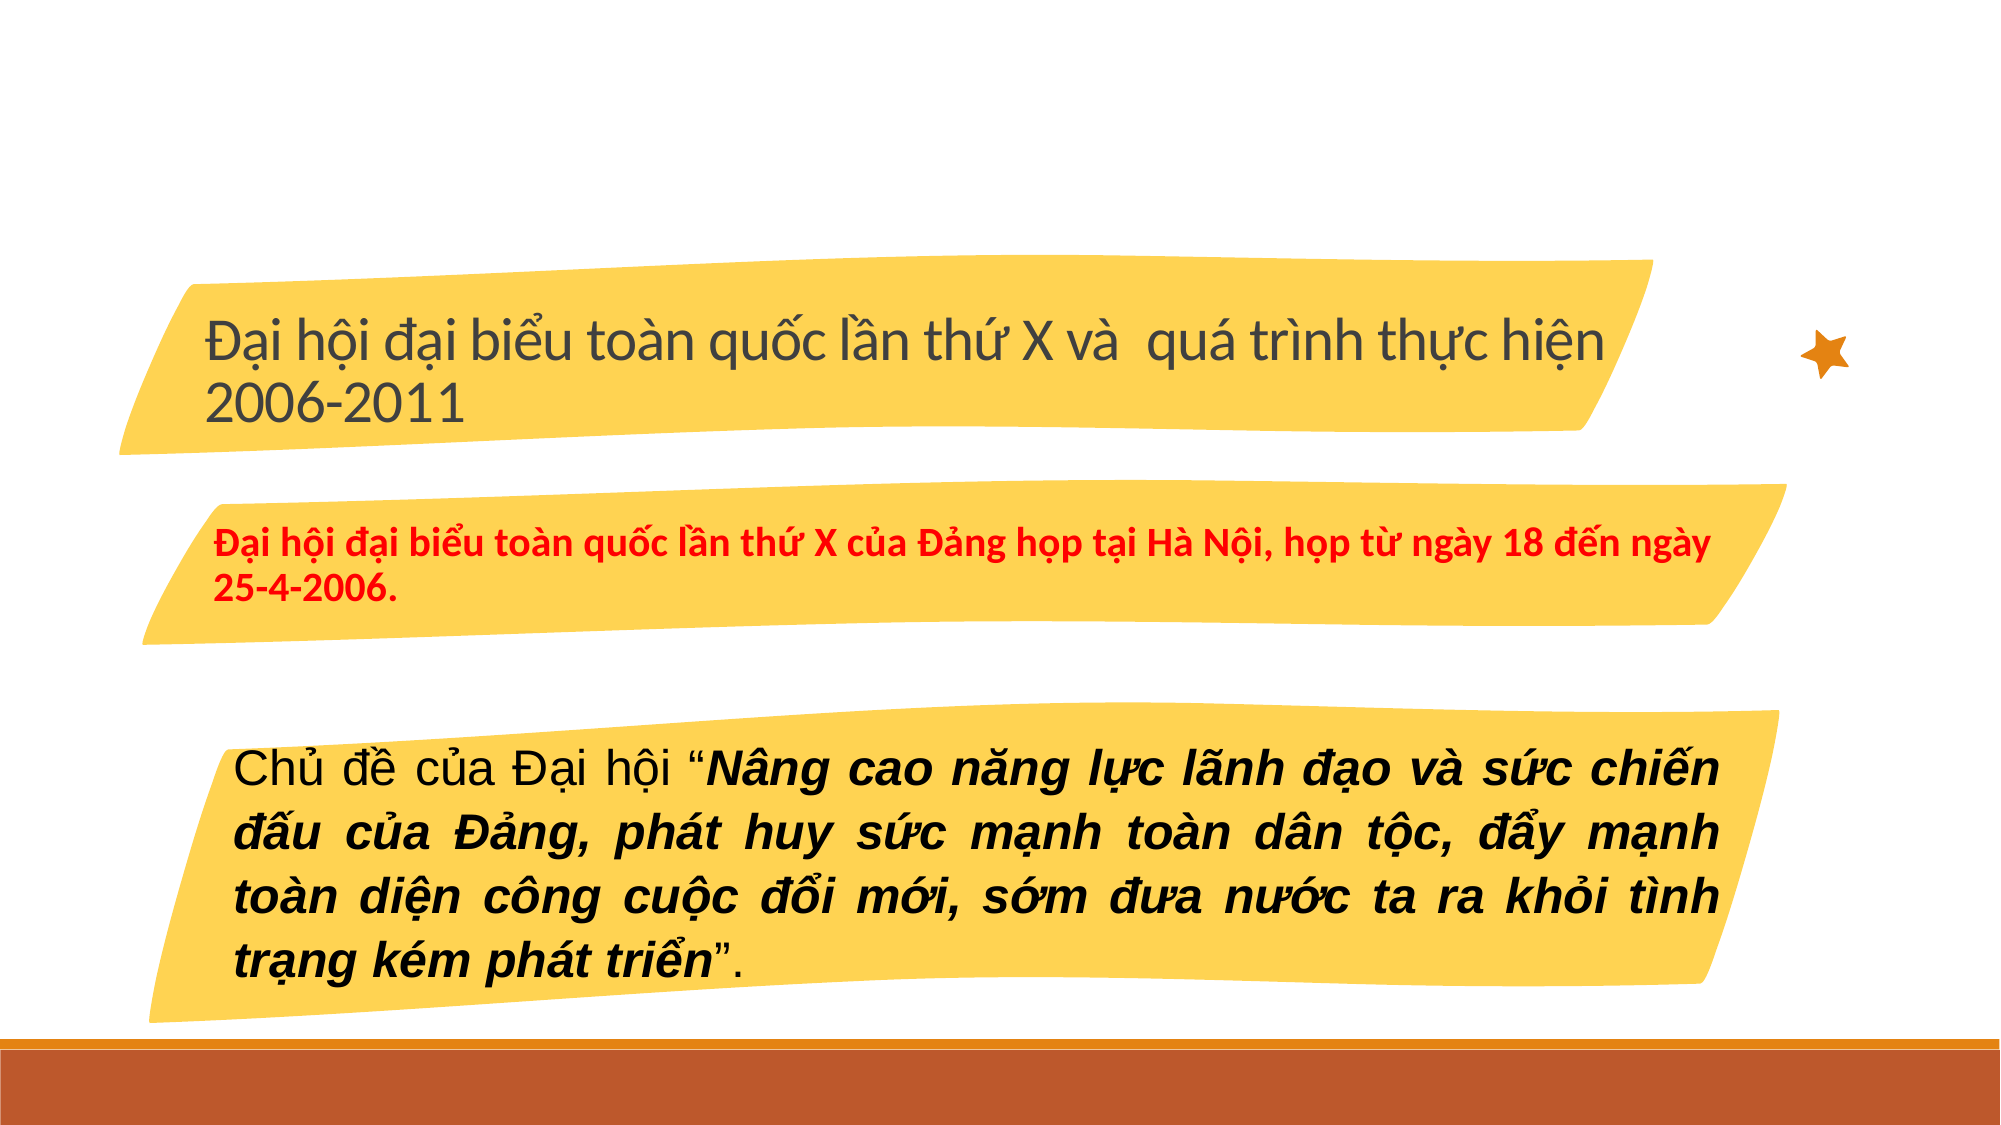

Đại hội đại biểu toàn quốc lần thứ X và  quá trình thực hiện 2006-2011

Đại hội đại biểu toàn quốc lần thứ X của Đảng họp tại Hà Nội, họp từ ngày 18 đến ngày 25-4-2006.

Chủ đề của Đại hội “Nâng cao năng lực lãnh đạo và sức chiến đấu của Đảng, phát huy sức mạnh toàn dân tộc, đẩy mạnh toàn diện công cuộc đổi mới, sớm đưa nước ta ra khỏi tình trạng kém phát triển”.
273